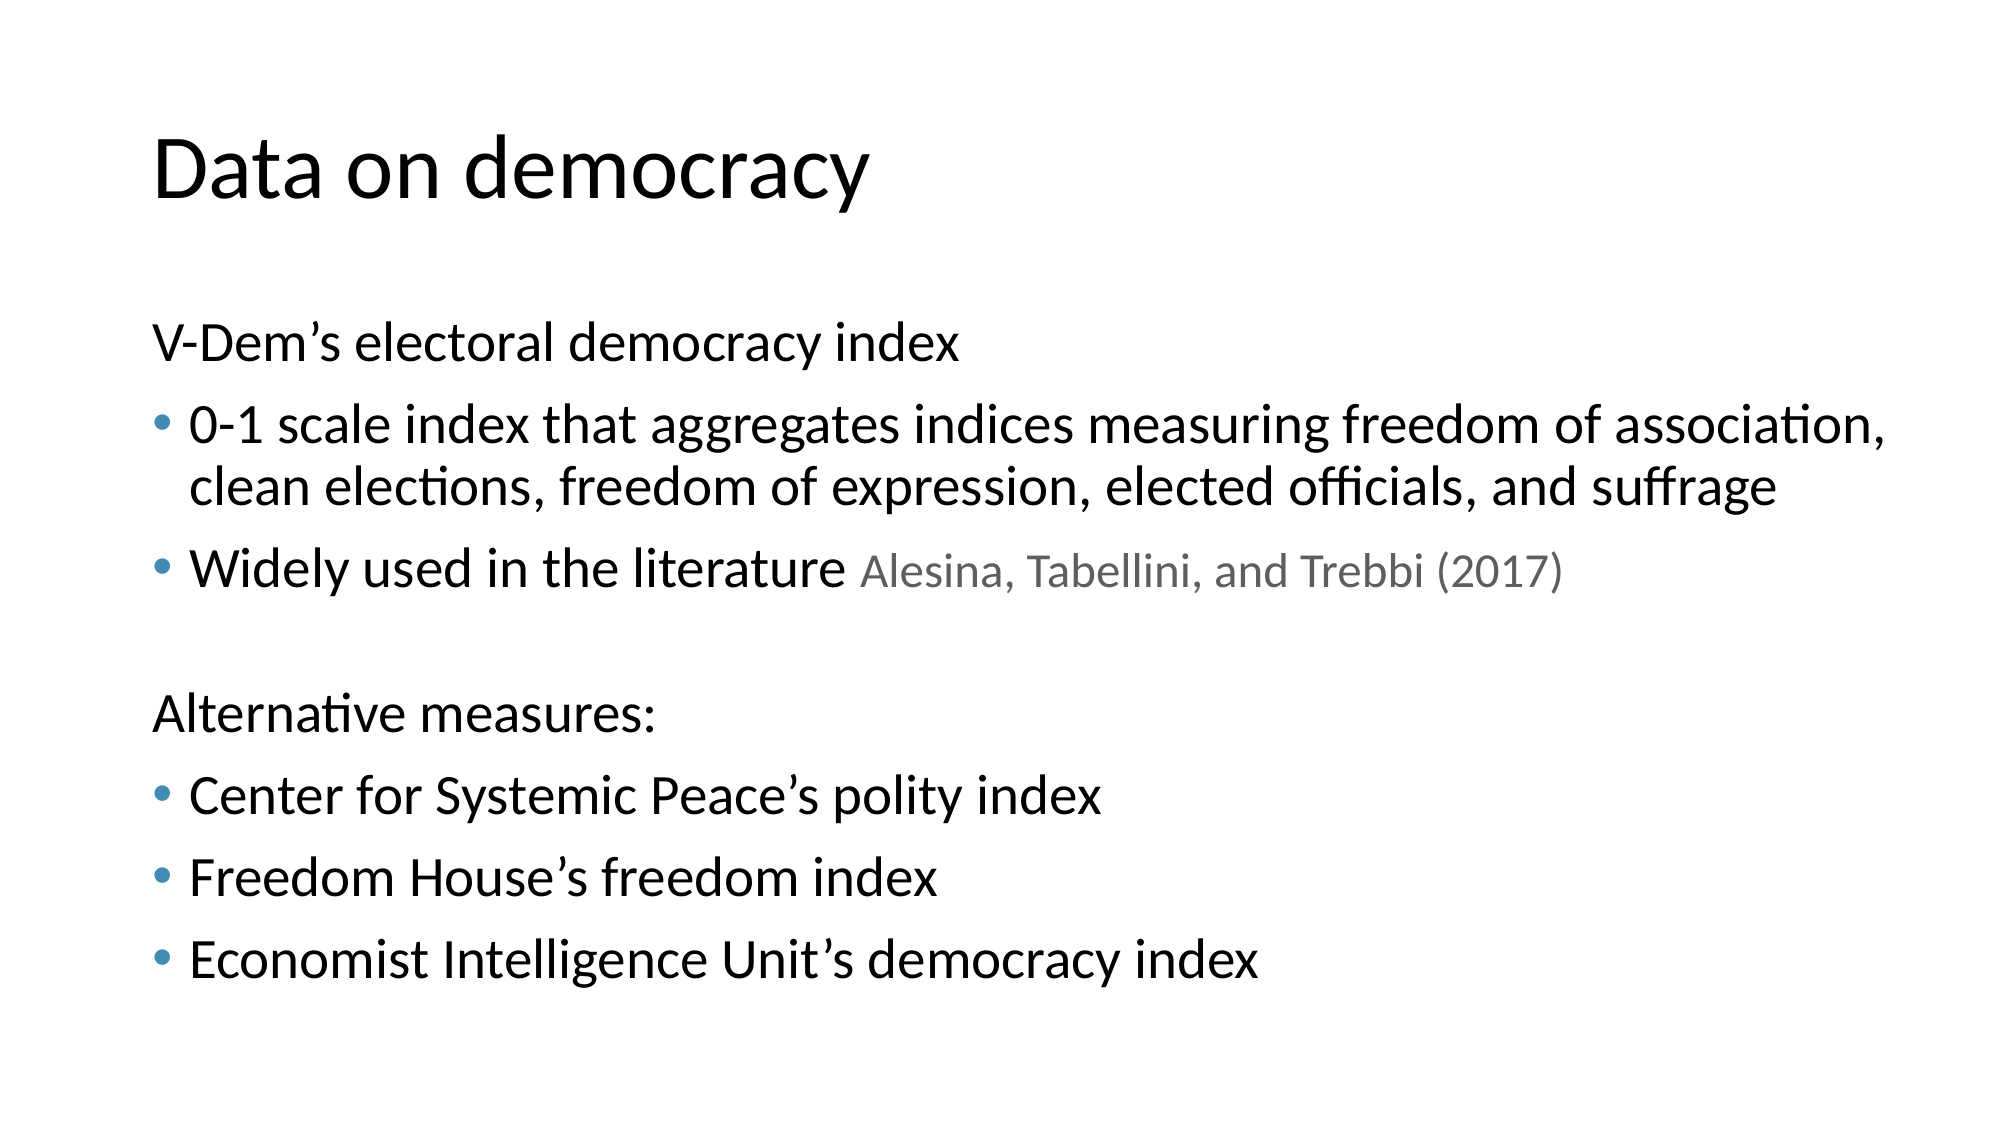

# Data on democracy
V-Dem’s electoral democracy index
0-1 scale index that aggregates indices measuring freedom of association, clean elections, freedom of expression, elected officials, and suffrage
Widely used in the literature Alesina, Tabellini, and Trebbi (2017)

Alternative measures:
Center for Systemic Peace’s polity index
Freedom House’s freedom index
Economist Intelligence Unit’s democracy index